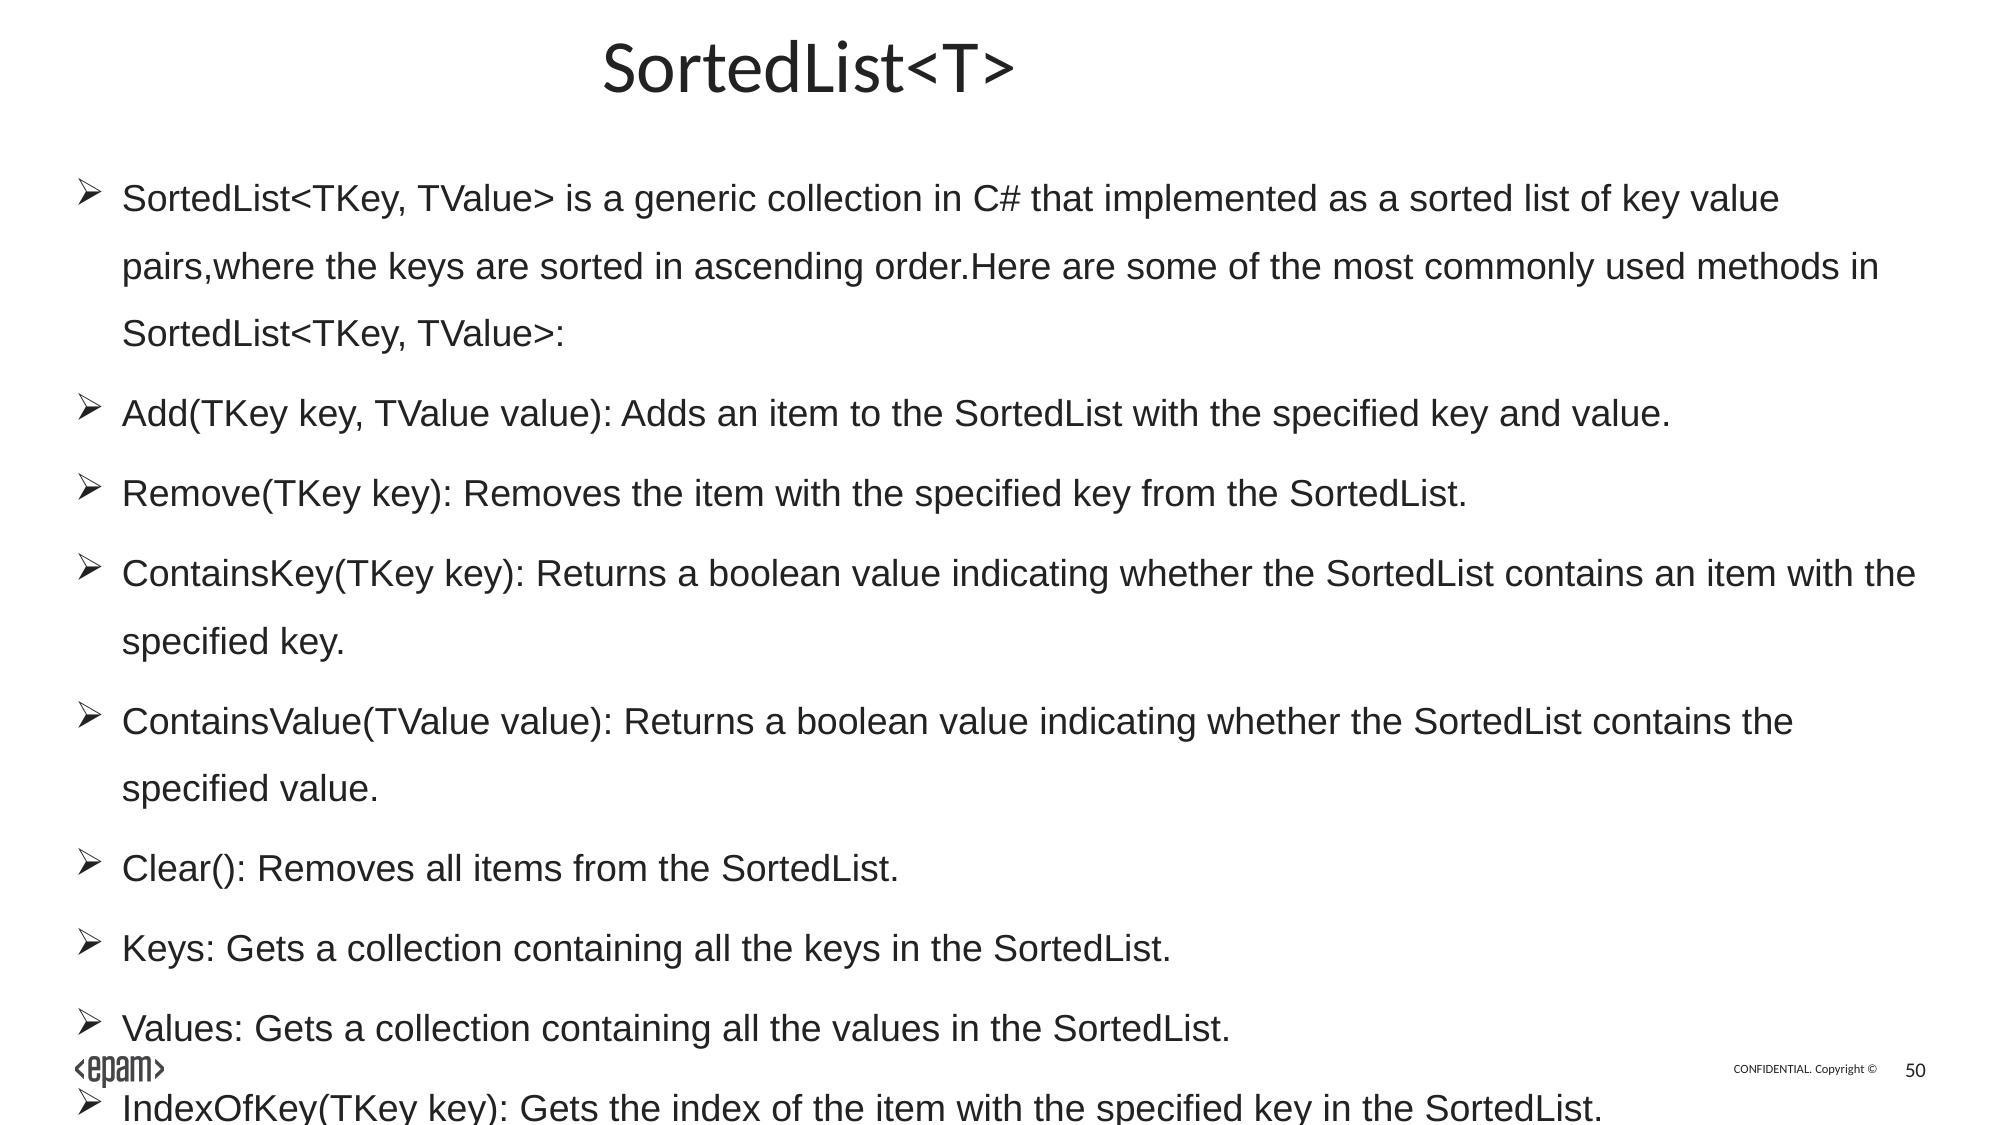

# SortedList<T>
SortedList<TKey, TValue> is a generic collection in C# that implemented as a sorted list of key value pairs,where the keys are sorted in ascending order.Here are some of the most commonly used methods in SortedList<TKey, TValue>:
Add(TKey key, TValue value): Adds an item to the SortedList with the specified key and value.
Remove(TKey key): Removes the item with the specified key from the SortedList.
ContainsKey(TKey key): Returns a boolean value indicating whether the SortedList contains an item with the specified key.
ContainsValue(TValue value): Returns a boolean value indicating whether the SortedList contains the specified value.
Clear(): Removes all items from the SortedList.
Keys: Gets a collection containing all the keys in the SortedList.
Values: Gets a collection containing all the values in the SortedList.
IndexOfKey(TKey key): Gets the index of the item with the specified key in the SortedList.